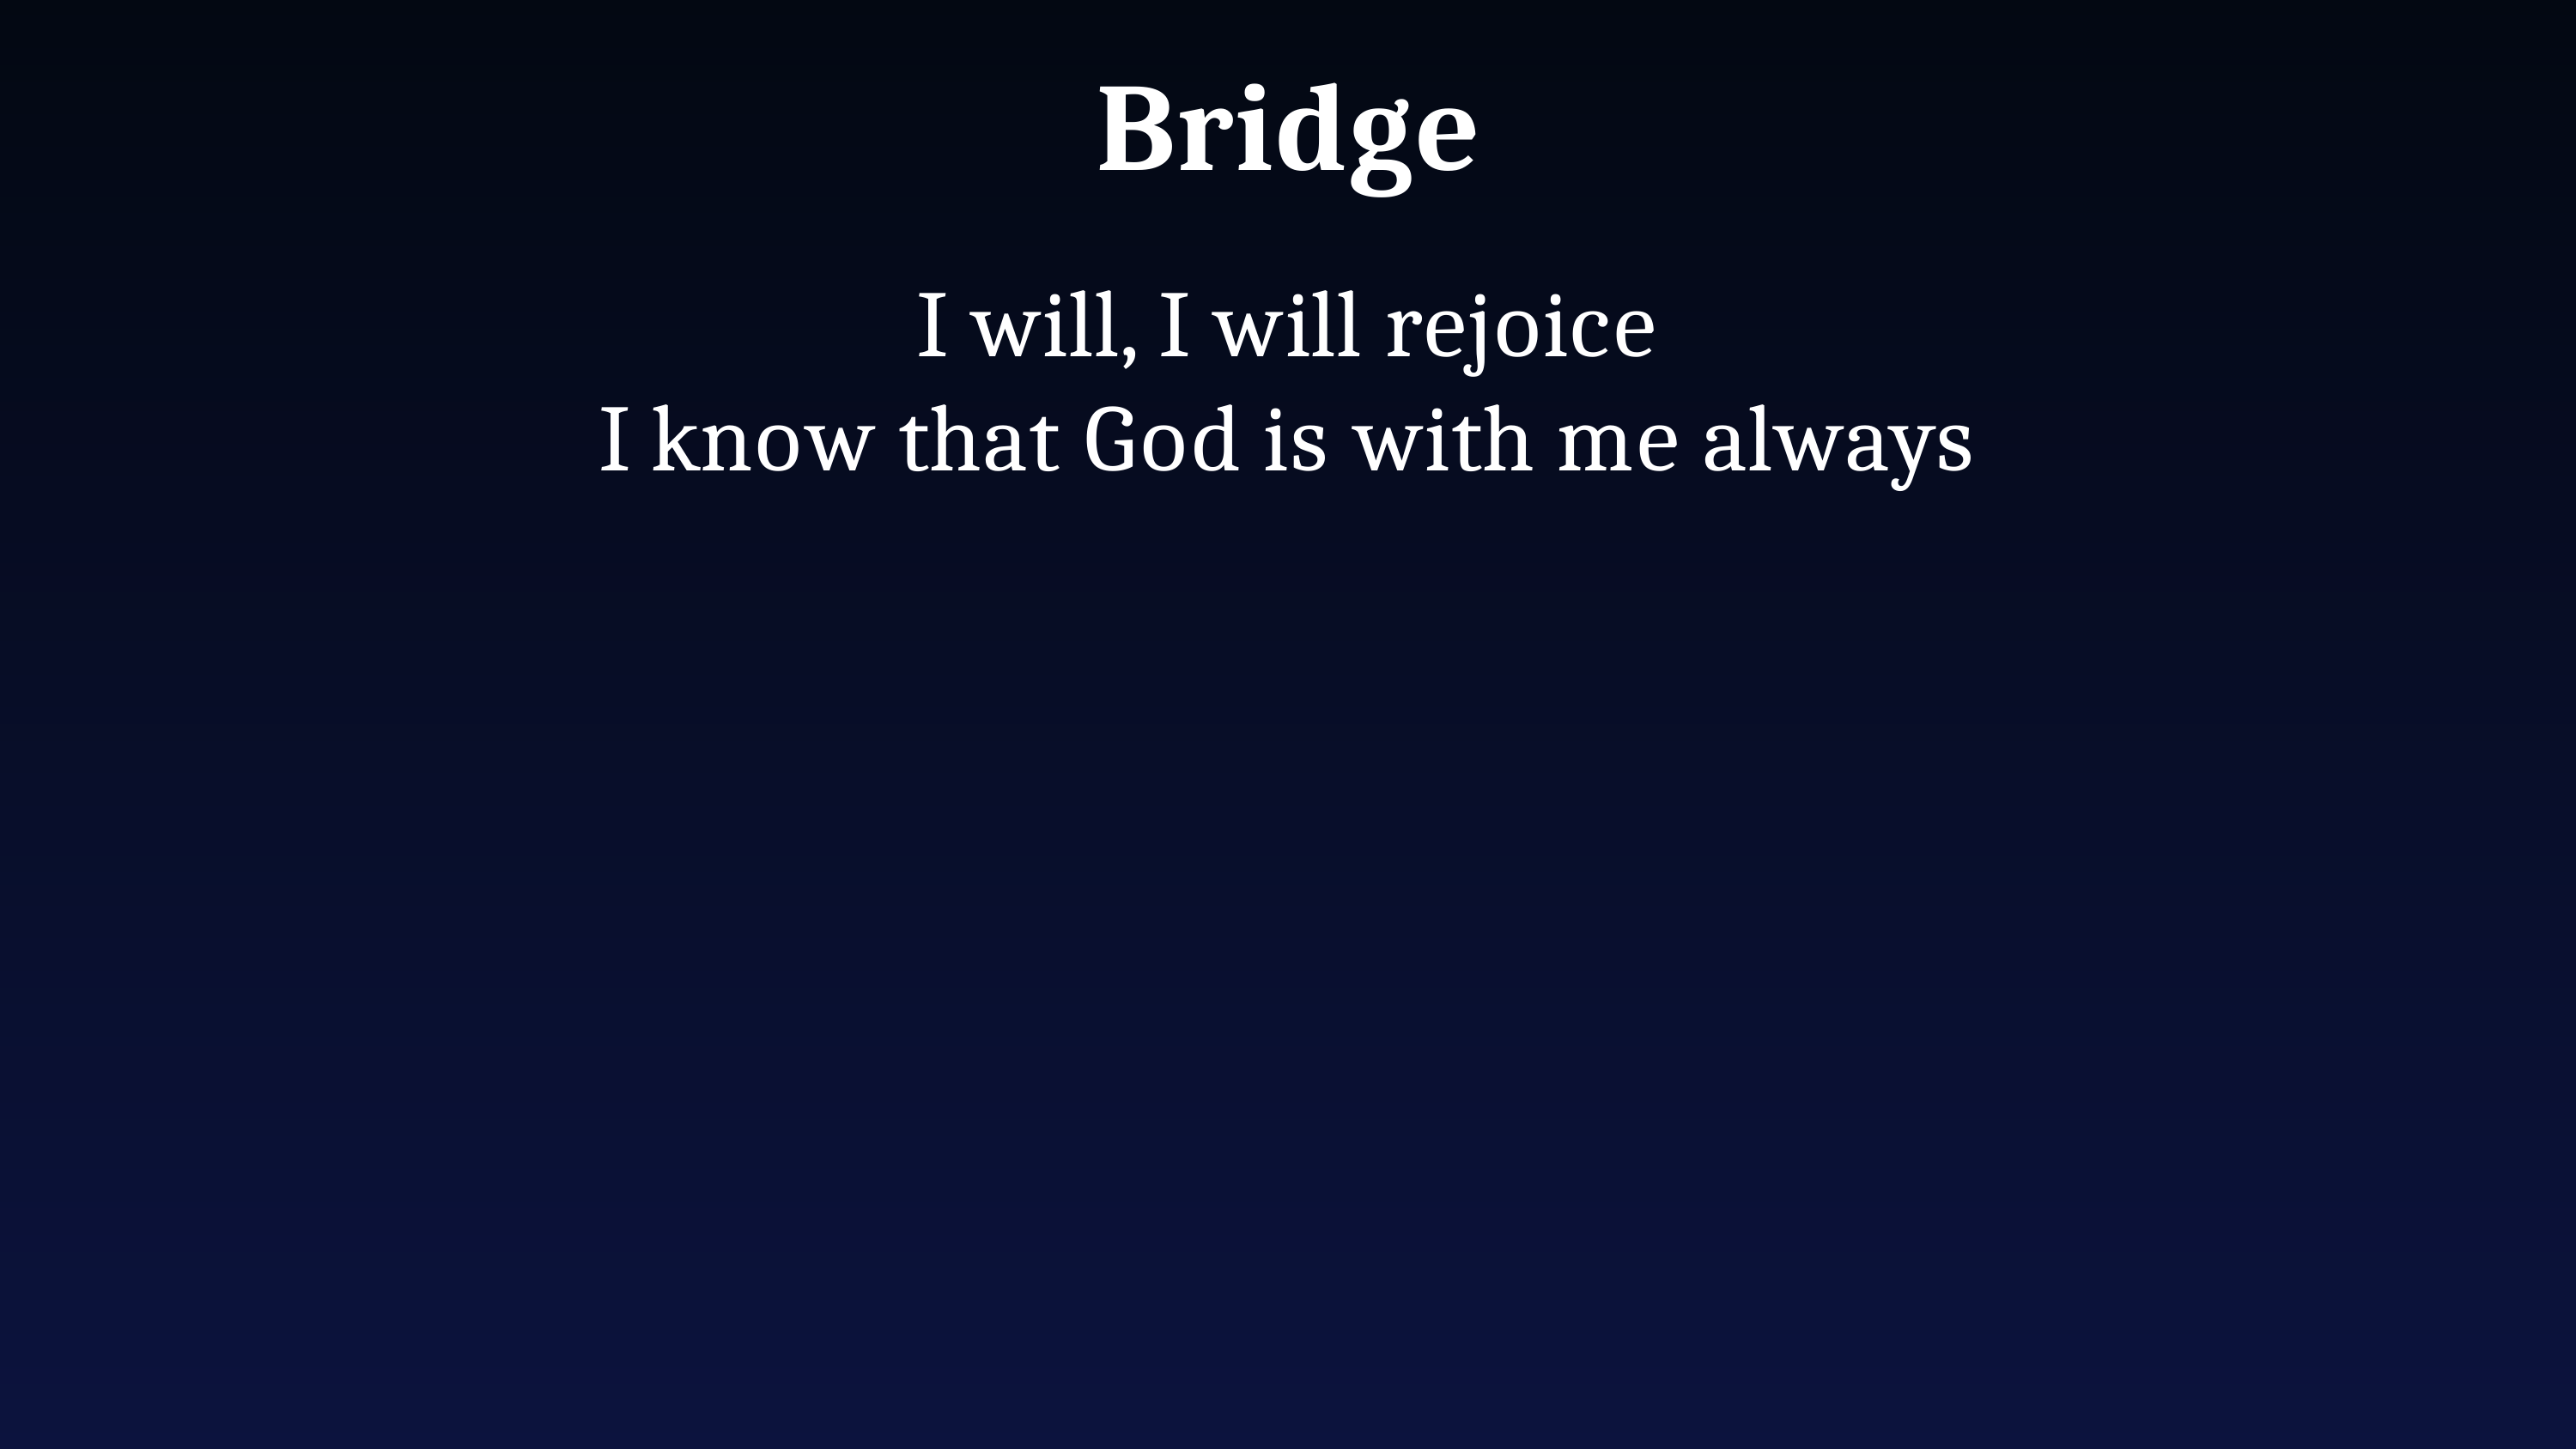

Bridge
I will, I will rejoice
I know that God is with me always